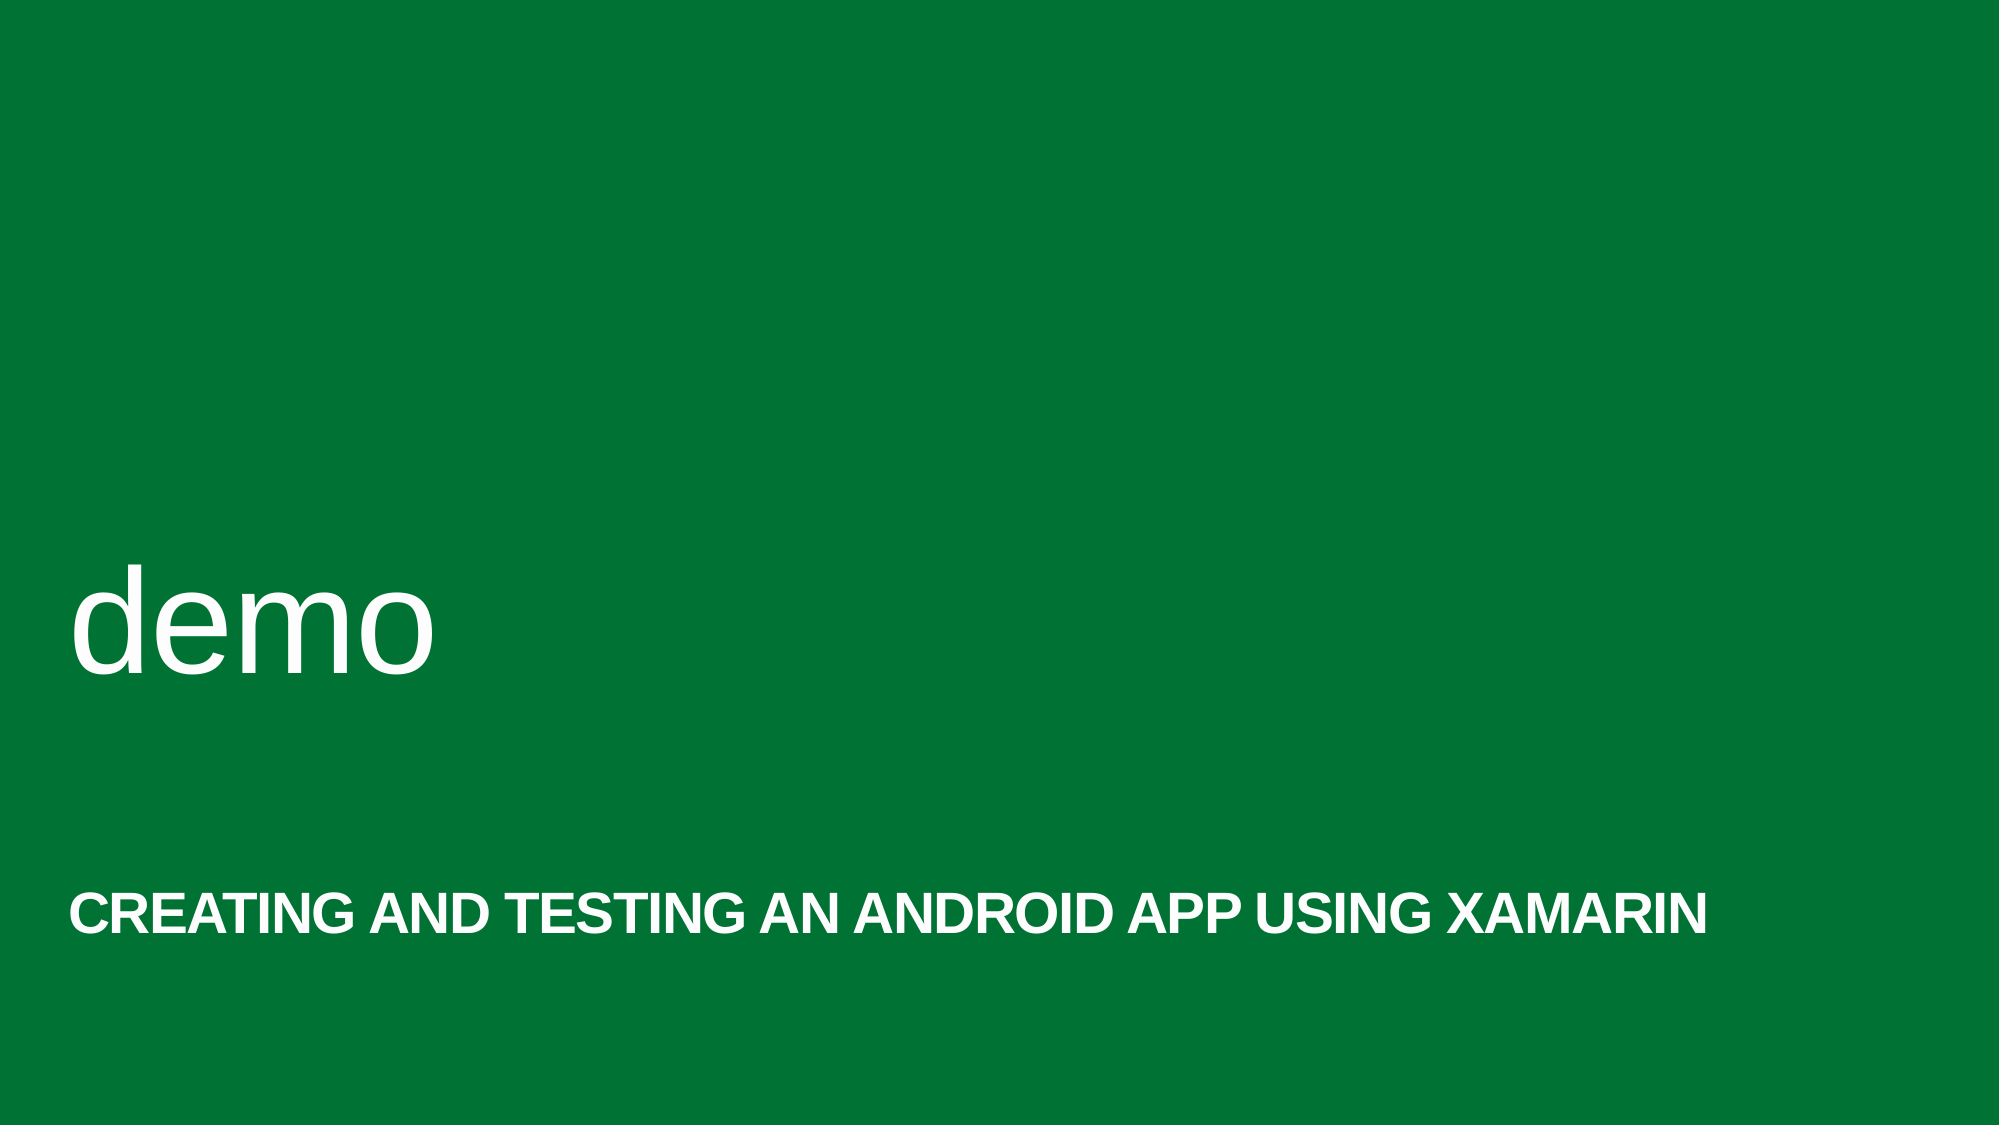

demo
Creating and Testing an Android App using Xamarin